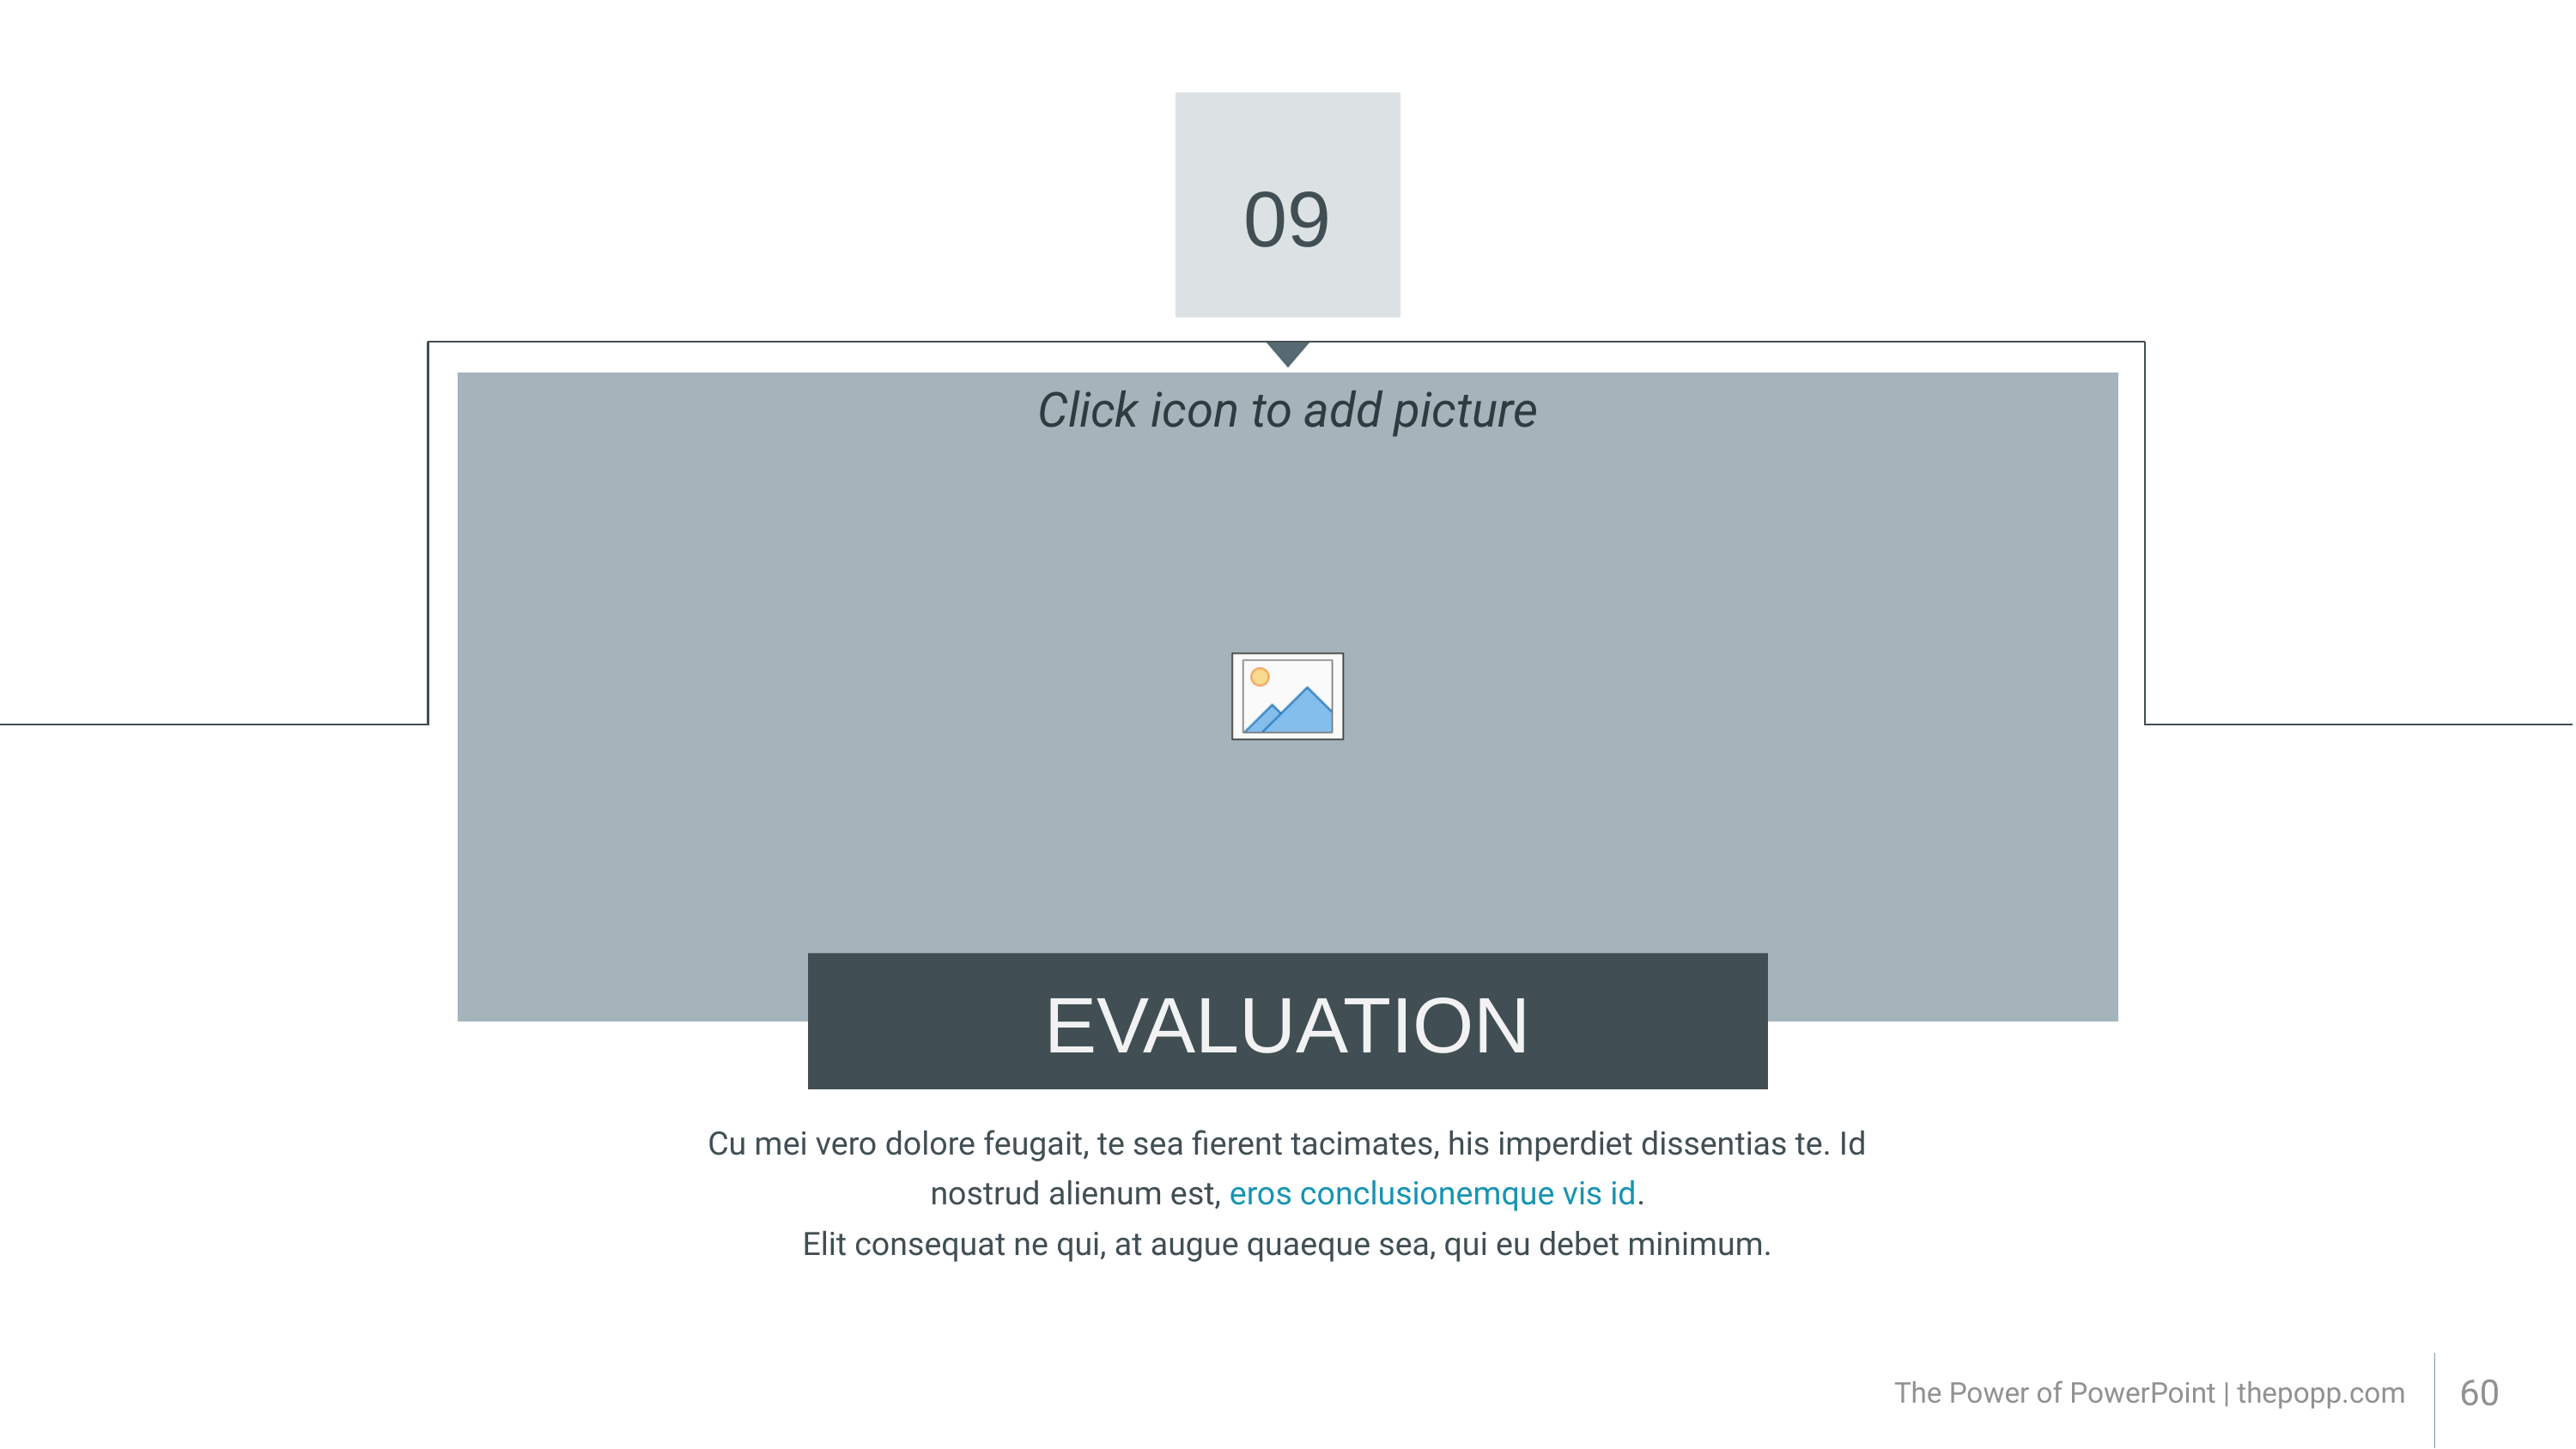

09

EVALUATION
Cu mei vero dolore feugait, te sea fierent tacimates, his imperdiet dissentias te. Id nostrud alienum est, eros conclusionemque vis id.
Elit consequat ne qui, at augue quaeque sea, qui eu debet minimum.
60
The Power of PowerPoint | thepopp.com